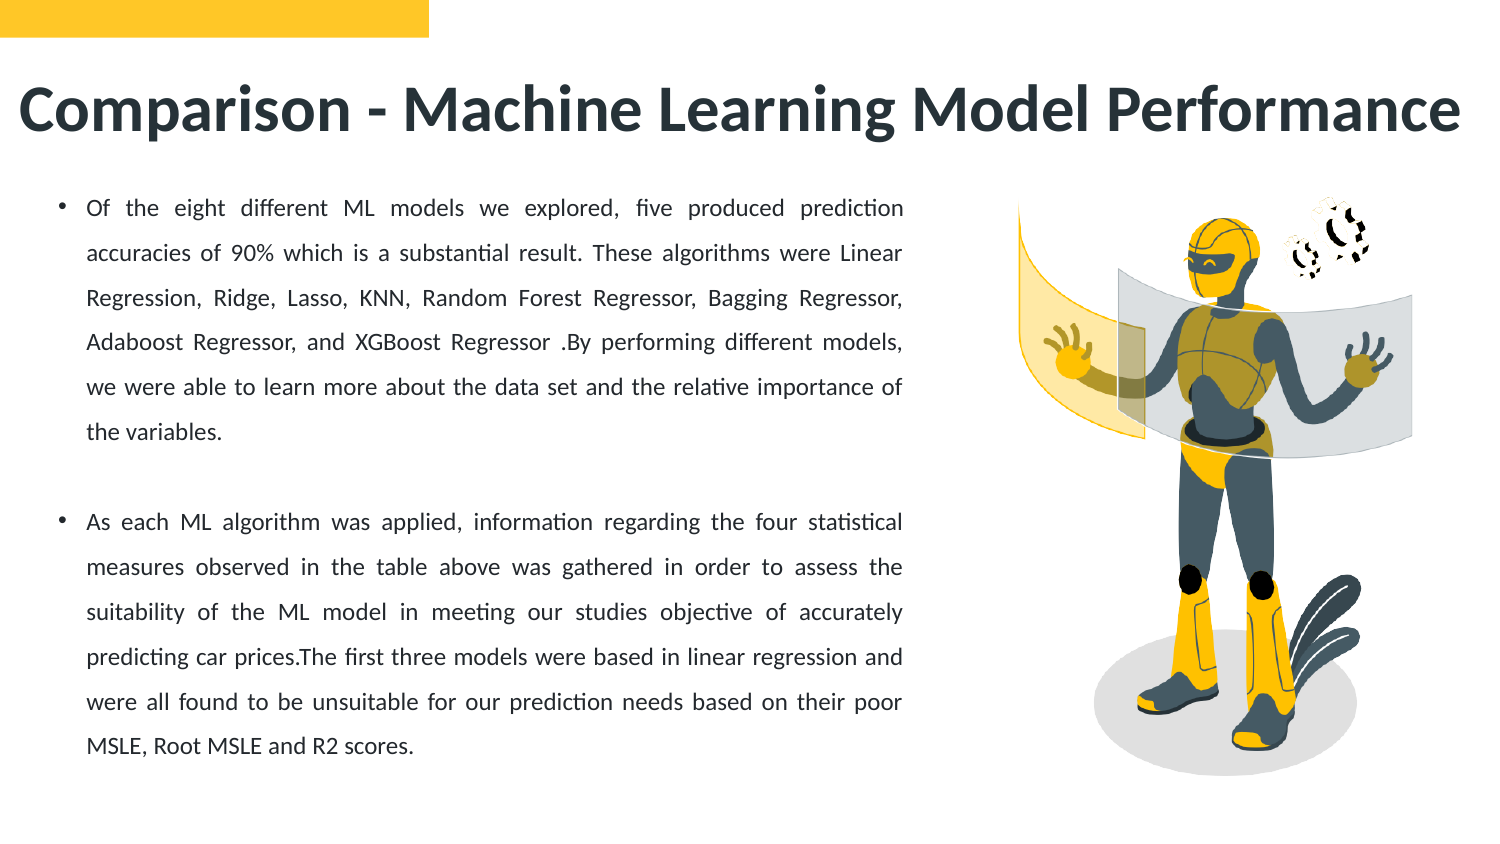

# Comparison - Machine Learning Model Performance
Of the eight different ML models we explored, five produced prediction accuracies of 90% which is a substantial result. These algorithms were Linear Regression, Ridge, Lasso, KNN, Random Forest Regressor, Bagging Regressor, Adaboost Regressor, and XGBoost Regressor .By performing different models, we were able to learn more about the data set and the relative importance of the variables.

As each ML algorithm was applied, information regarding the four statistical measures observed in the table above was gathered in order to assess the suitability of the ML model in meeting our studies objective of accurately predicting car prices.The first three models were based in linear regression and were all found to be unsuitable for our prediction needs based on their poor MSLE, Root MSLE and R2 scores.